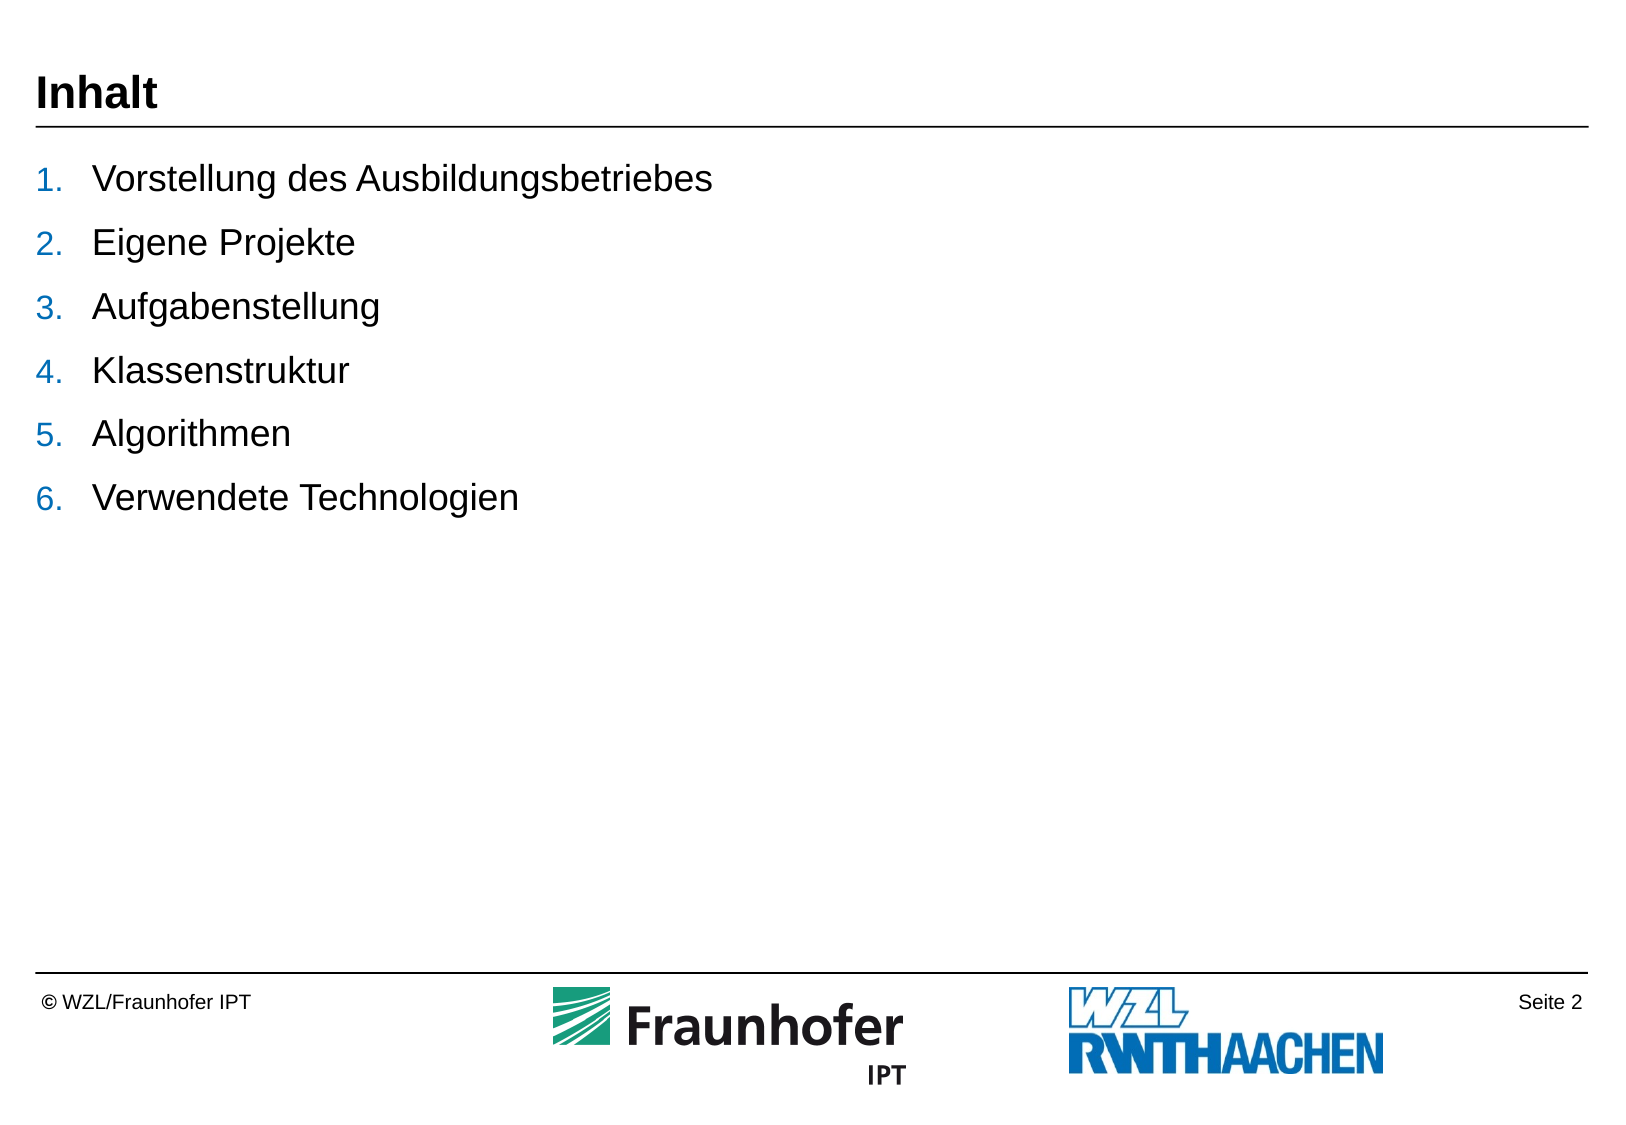

# Inhalt
Vorstellung des Ausbildungsbetriebes
Eigene Projekte
Aufgabenstellung
Klassenstruktur
Algorithmen
Verwendete Technologien